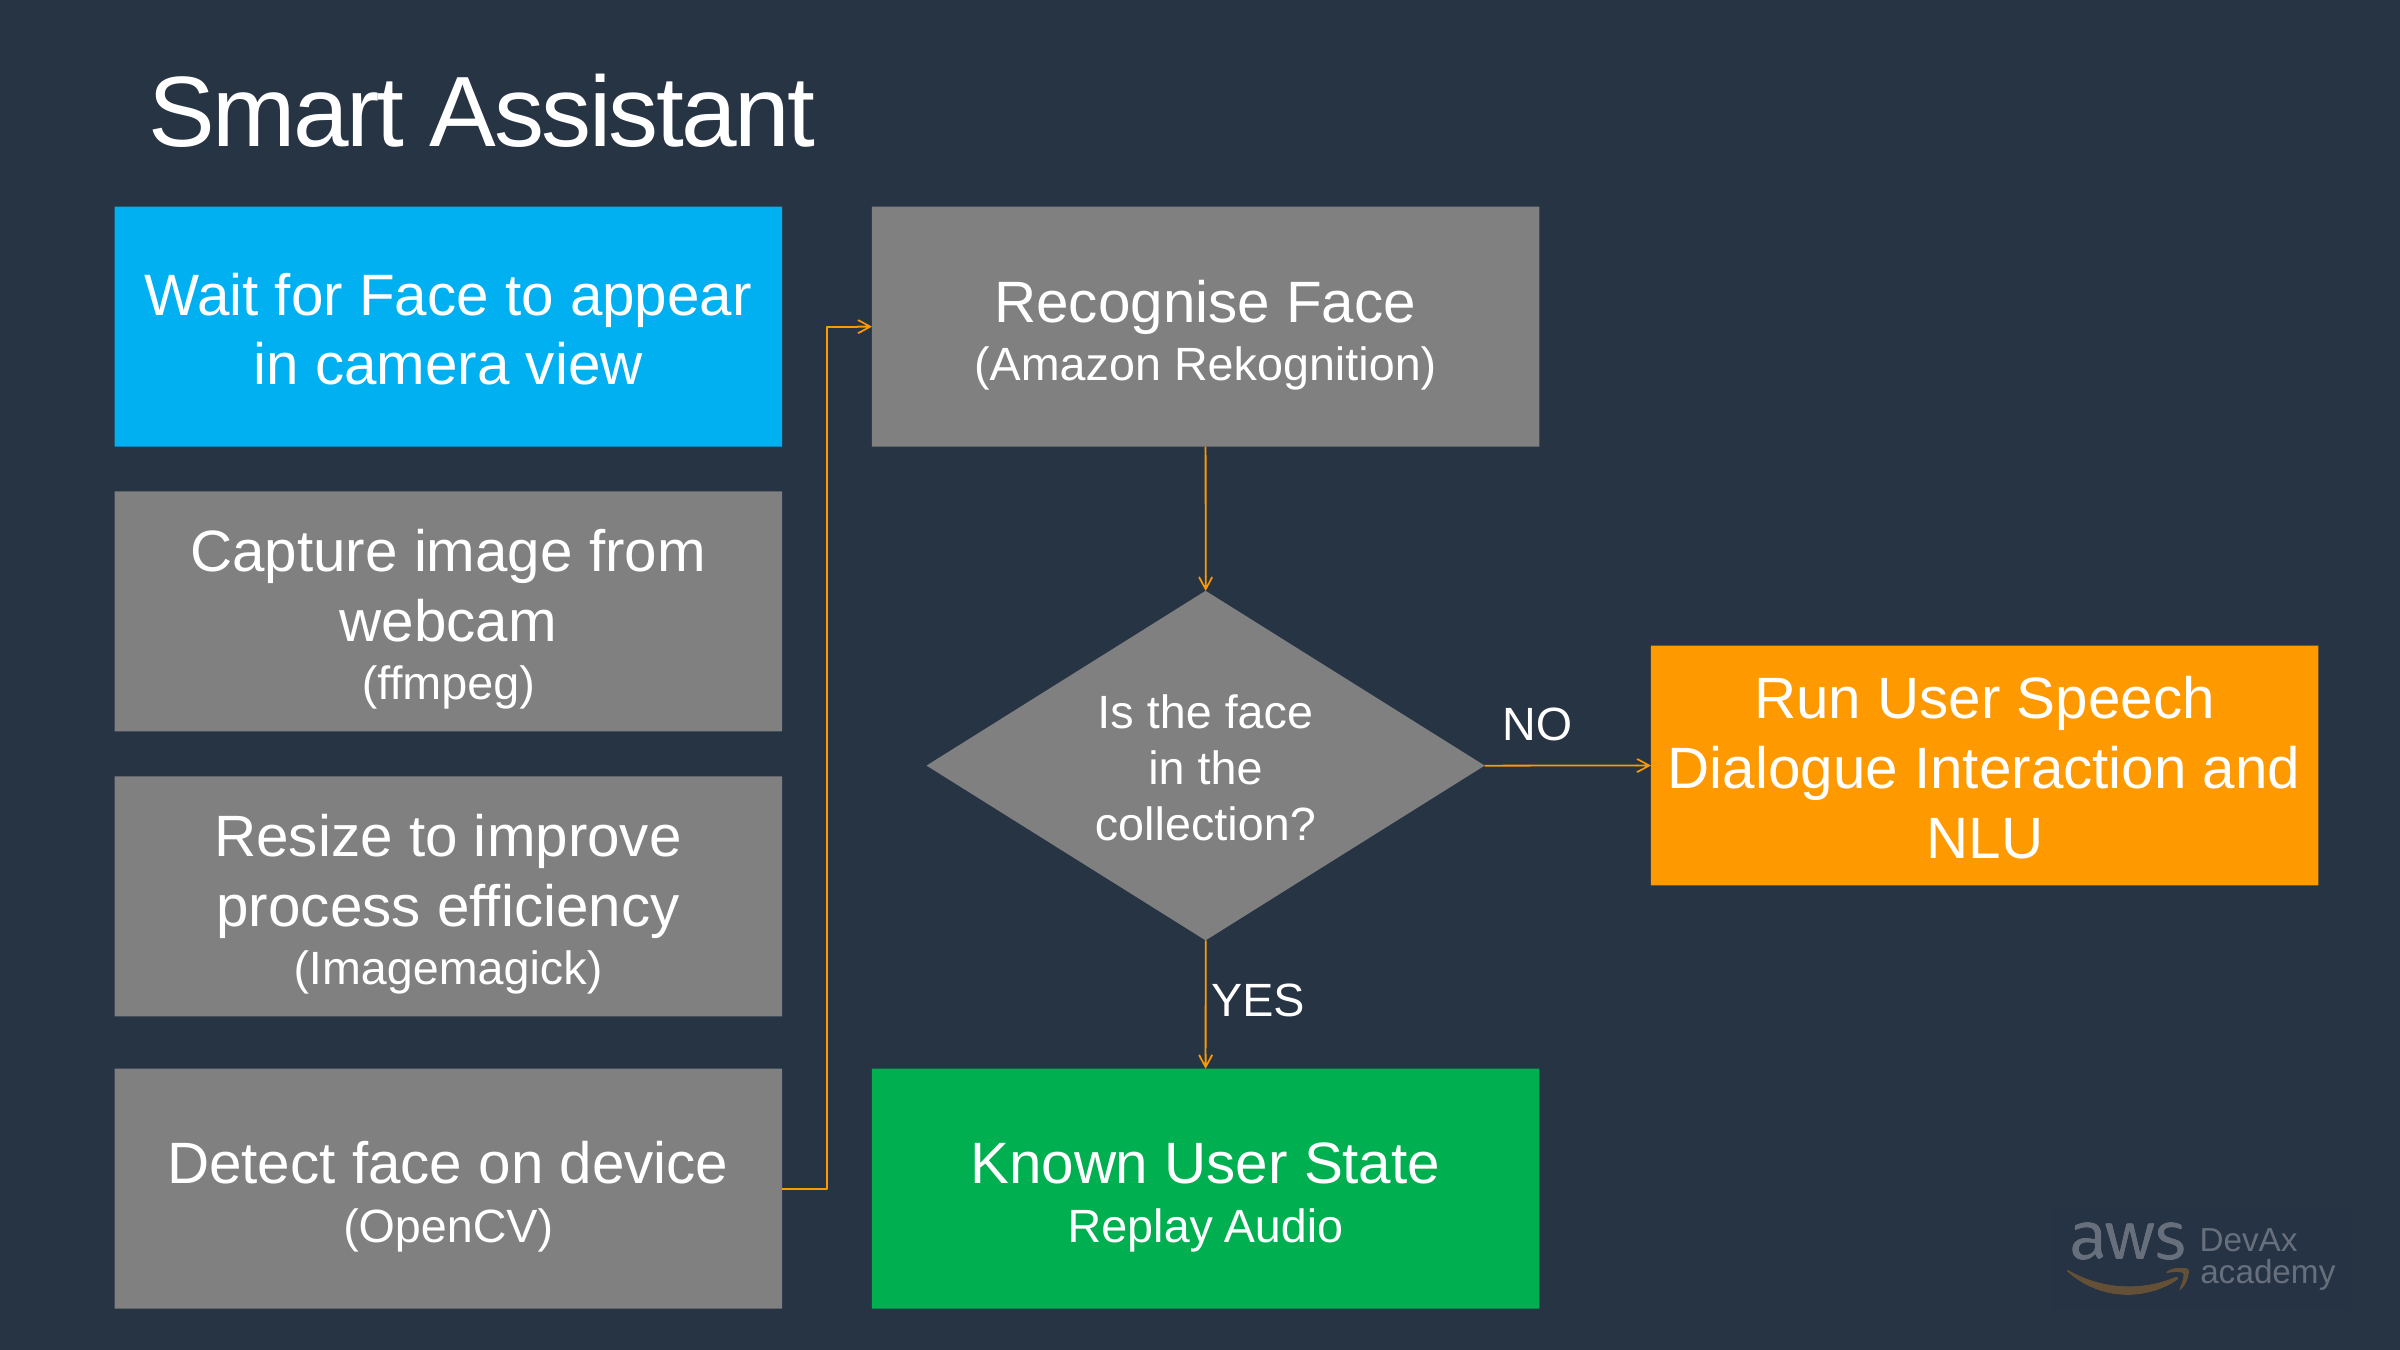

# Smart Assistant
Wait for Face to appear in camera view
Recognise Face
(Amazon Rekognition)
Capture image from webcam
(ffmpeg)
Is the face in the collection?
Run User Speech Dialogue Interaction and NLU
NO
Resize to improve process efficiency
(Imagemagick)
YES
Detect face on device
(OpenCV)
Known User State
Replay Audio